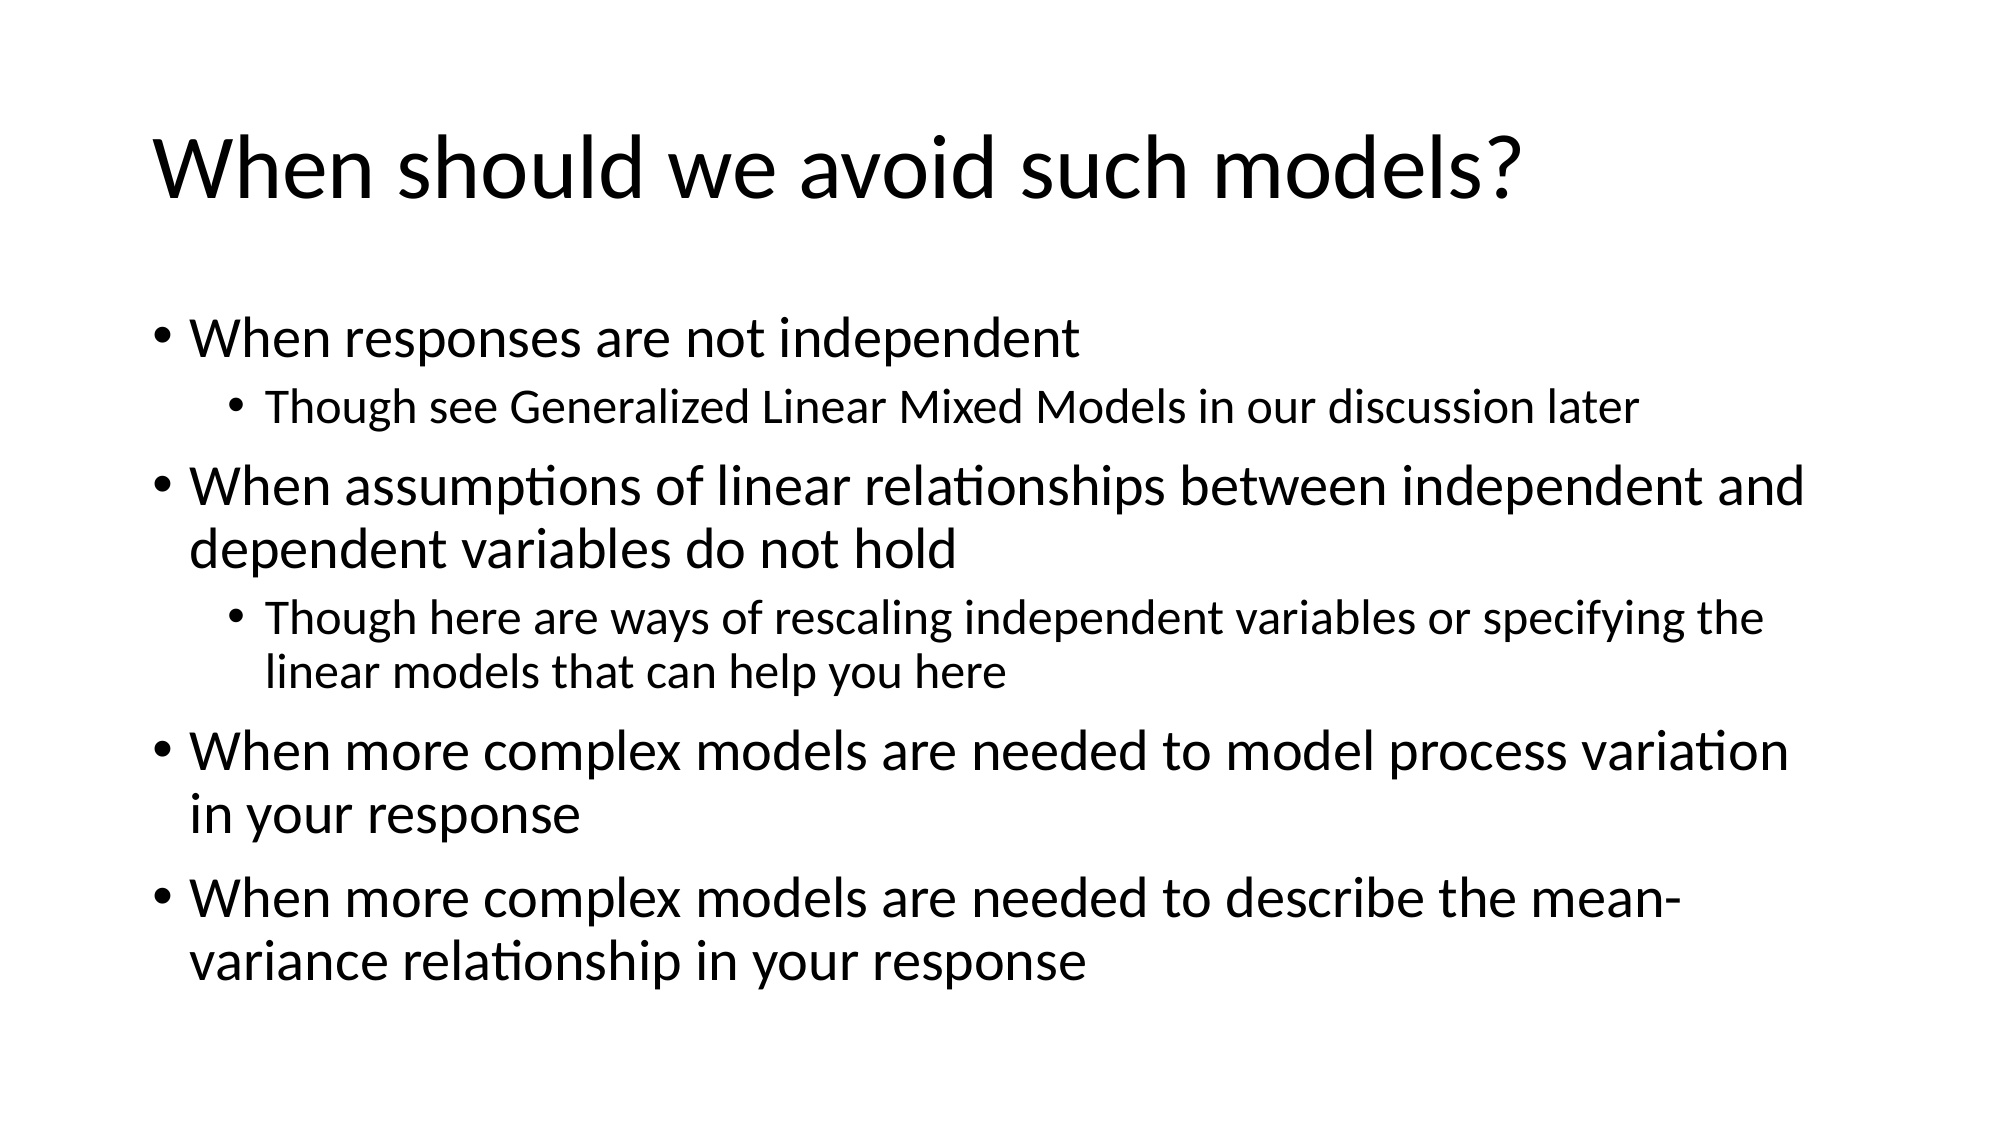

# When should we avoid such models?
When responses are not independent
Though see Generalized Linear Mixed Models in our discussion later
When assumptions of linear relationships between independent and dependent variables do not hold
Though here are ways of rescaling independent variables or specifying the linear models that can help you here
When more complex models are needed to model process variation in your response
When more complex models are needed to describe the mean-variance relationship in your response